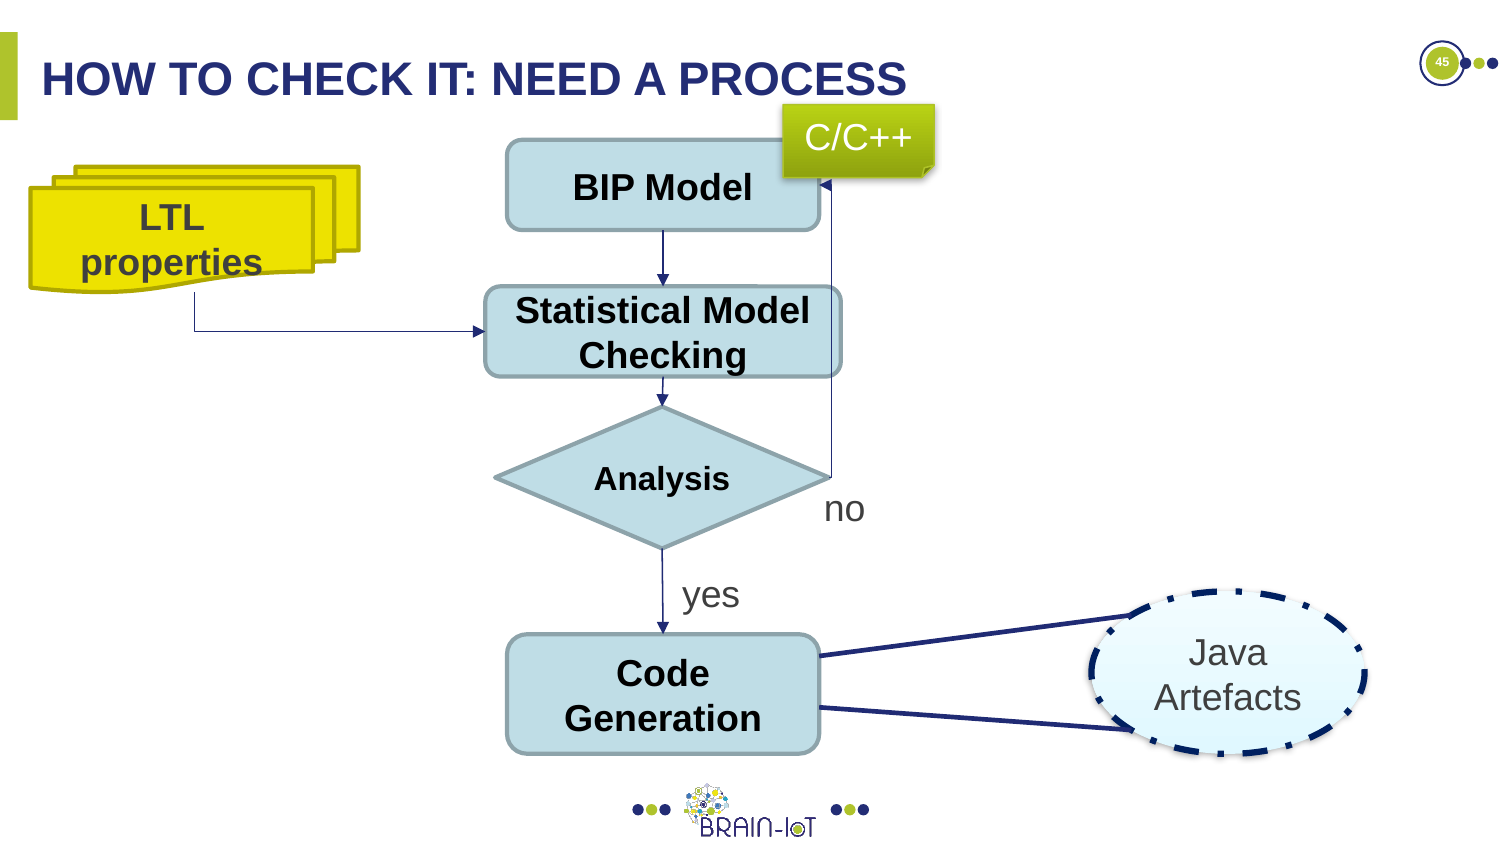

45
# How To check it: Need a process
C/C++
BIP Model
LTL properties
Statistical Model Checking
Analysis
no
yes
Java Artefacts
Code Generation